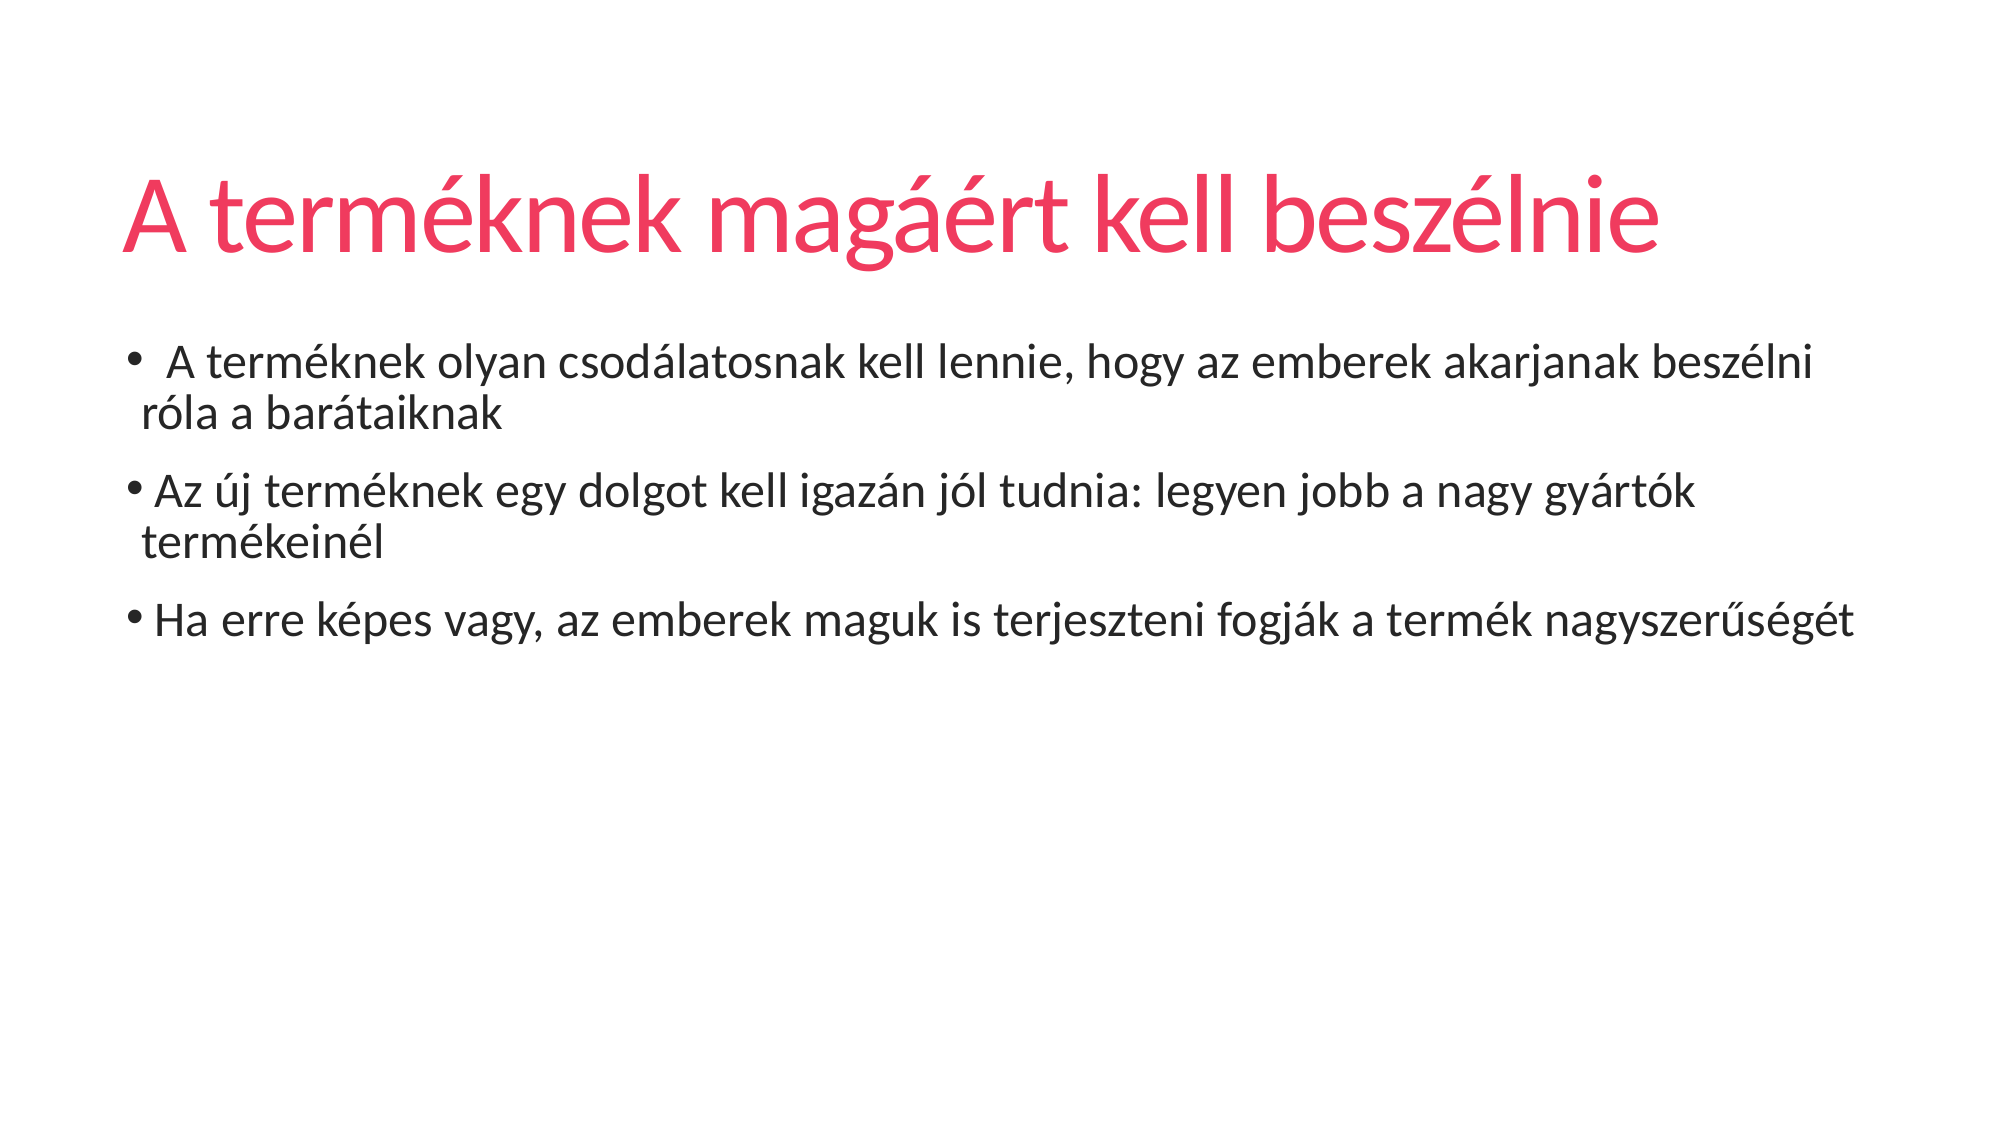

# A terméknek magáért kell beszélnie
  A terméknek olyan csodálatosnak kell lennie, hogy az emberek akarjanak beszélni róla a barátaiknak
 Az új terméknek egy dolgot kell igazán jól tudnia: legyen jobb a nagy gyártók termékeinél
 Ha erre képes vagy, az emberek maguk is terjeszteni fogják a termék nagyszerűségét